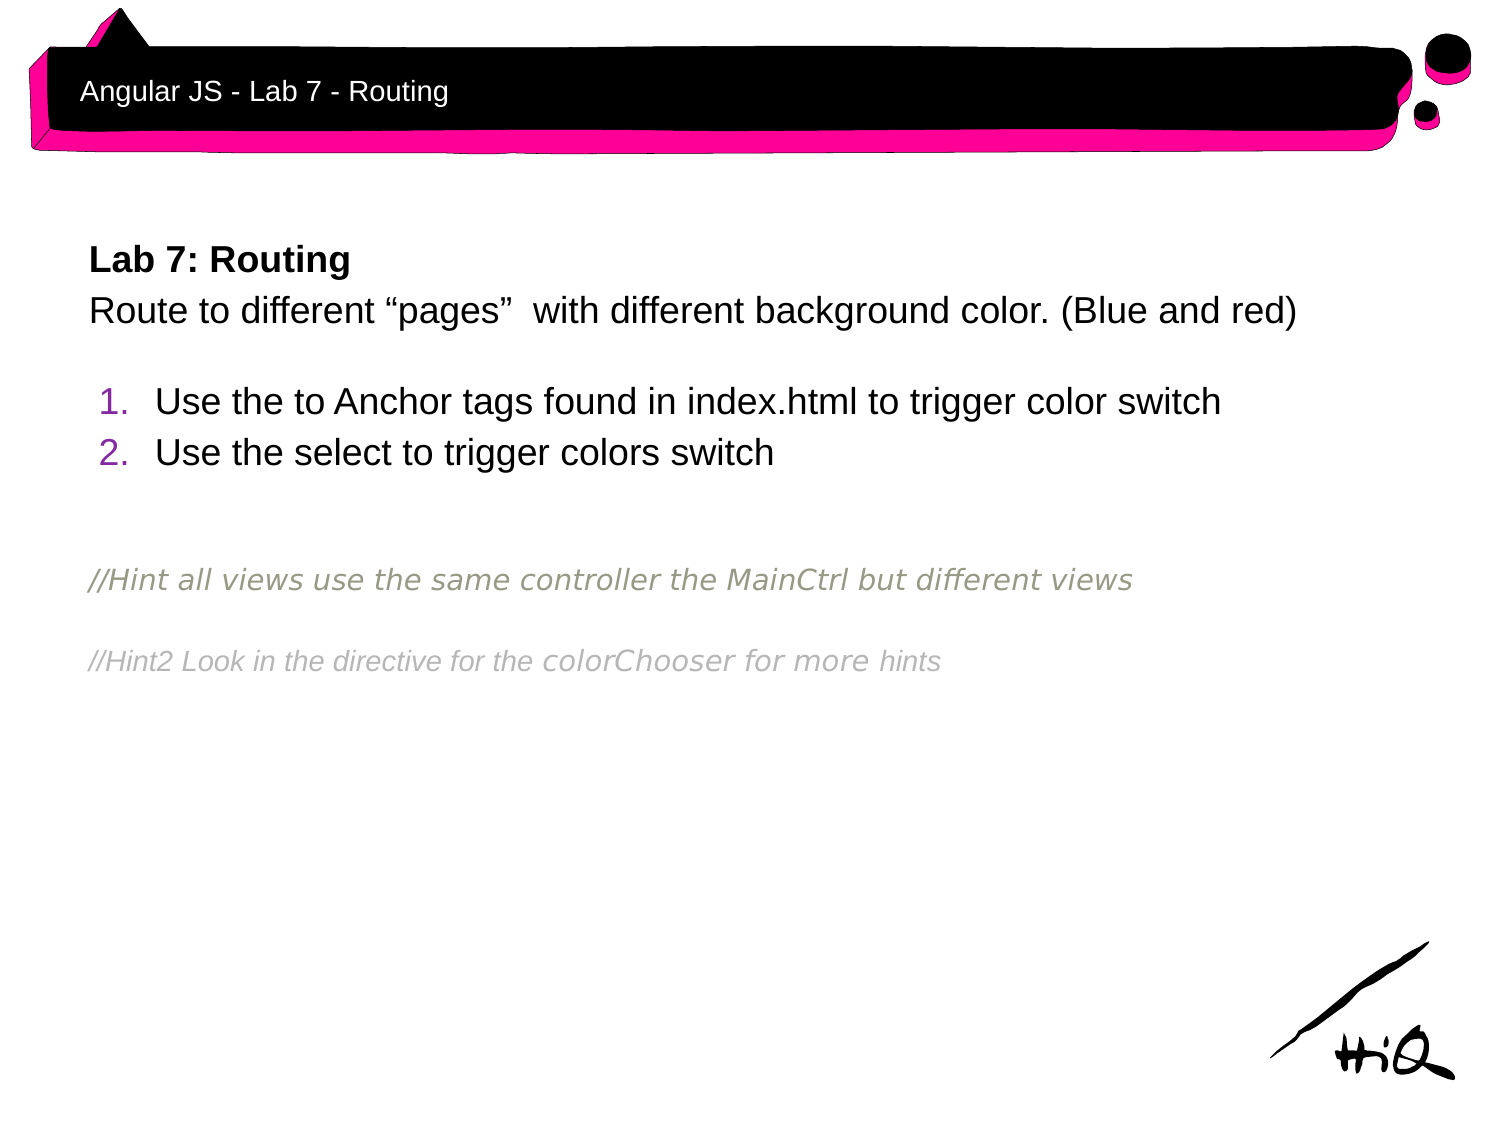

# Angular JS - Lab 7 - Routing
Lab 7: Routing
Route to different “pages”  with different background color. (Blue and red)

Use the to Anchor tags found in index.html to trigger color switch
Use the select to trigger colors switch

//Hint all views use the same controller the MainCtrl but different views

//Hint2 Look in the directive for the colorChooser for more hints